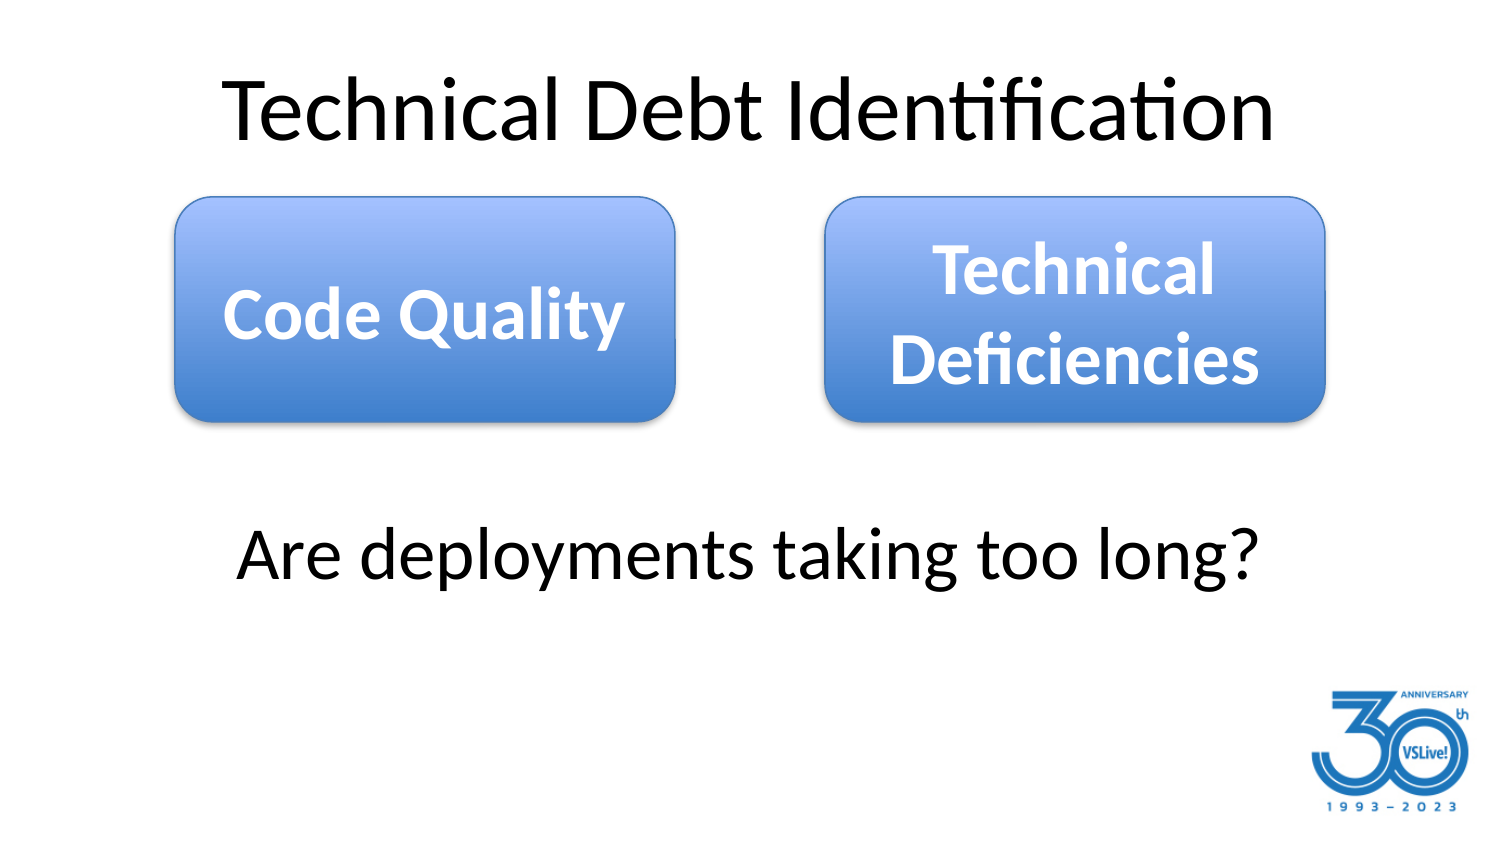

# Technical Debt Identification
Code Quality
Technical Deficiencies
Are deployments taking too long?